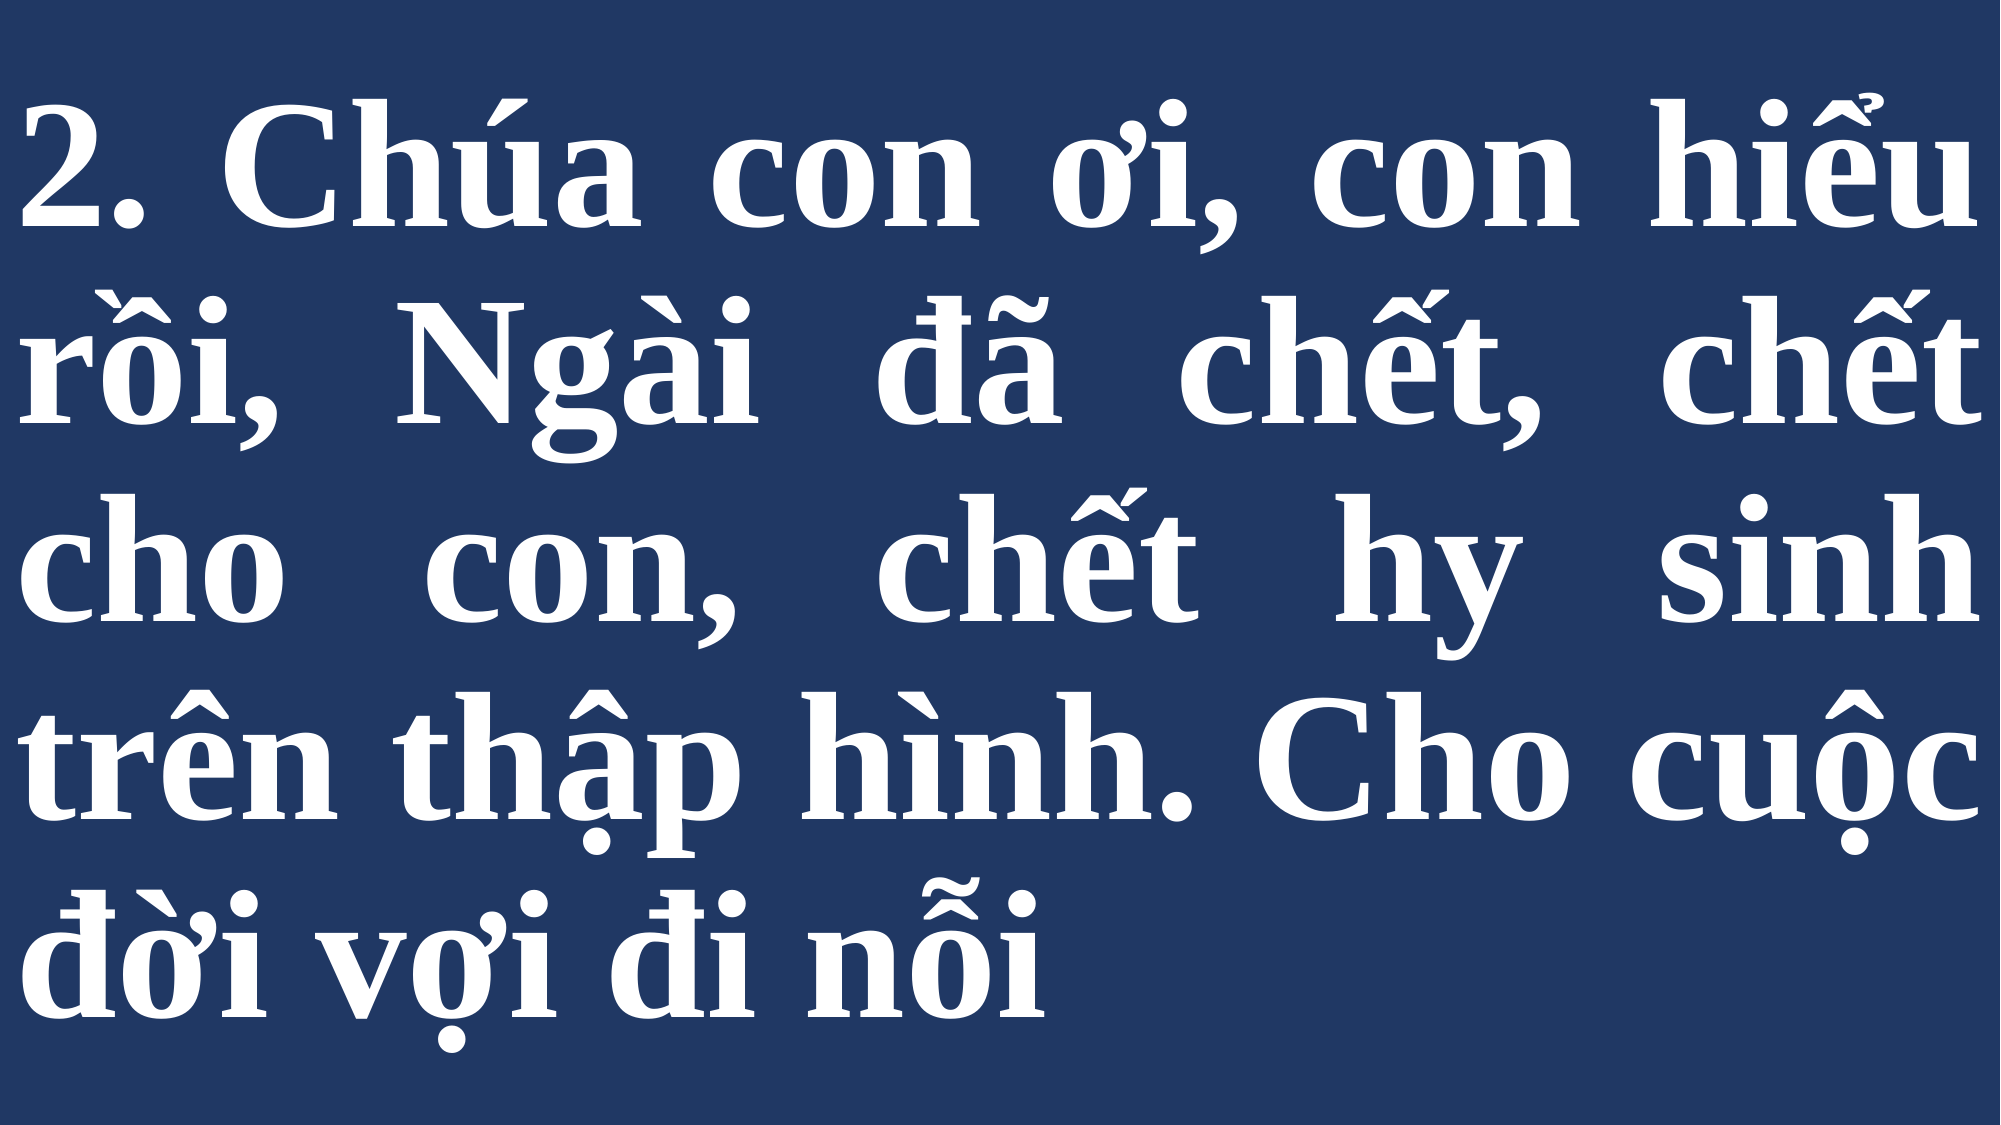

# 2. Chúa con ơi, con hiểu rồi, Ngài đã chết, chết cho con, chết hy sinh trên thập hình. Cho cuộc đời vợi đi nỗi